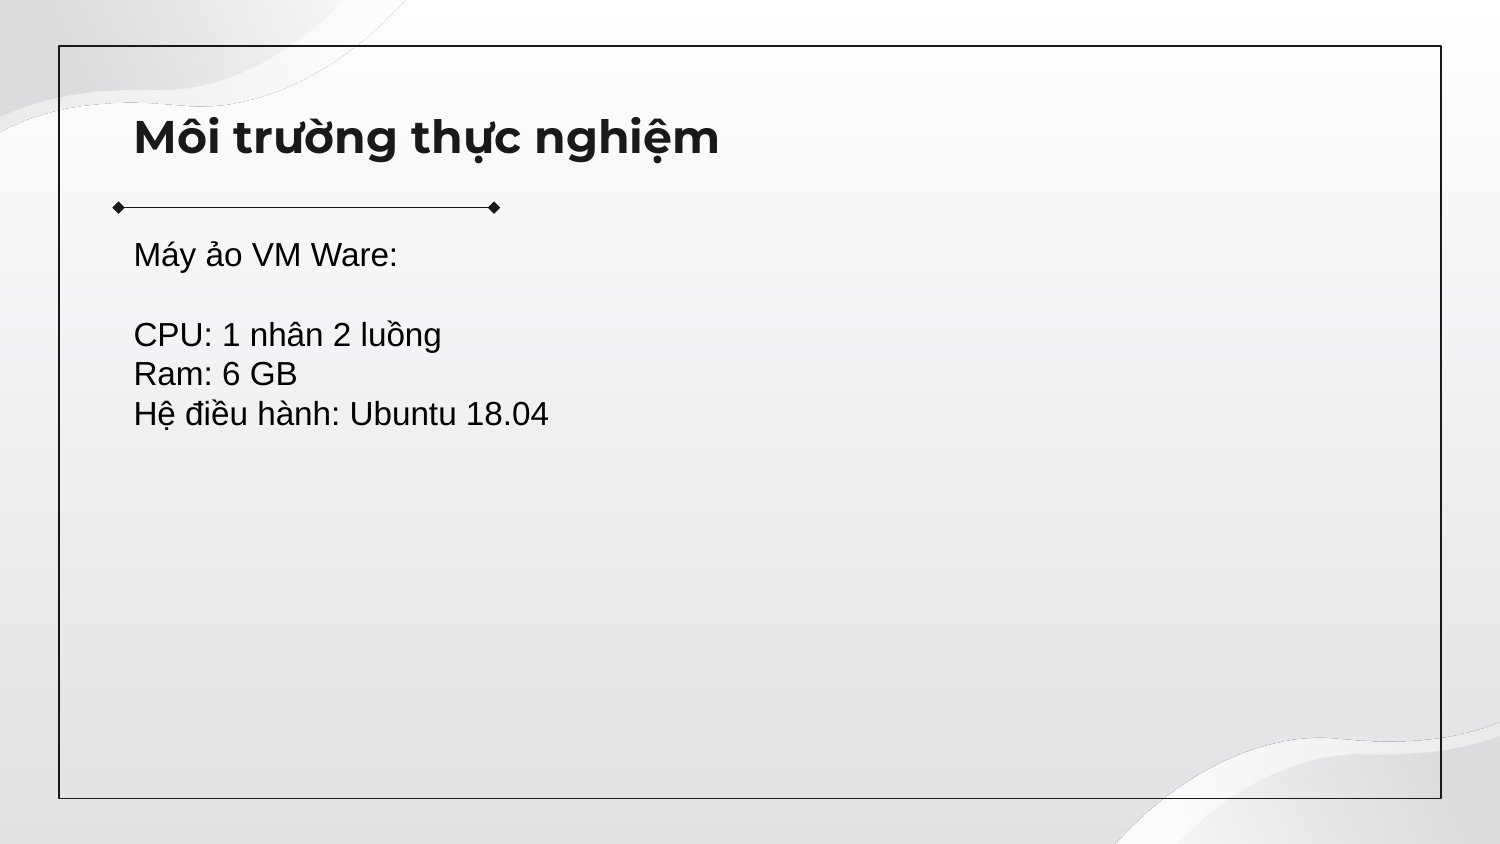

Môi trường thực nghiệm
Máy ảo VM Ware:

CPU: 1 nhân 2 luồng
Ram: 6 GB
Hệ điều hành: Ubuntu 18.04